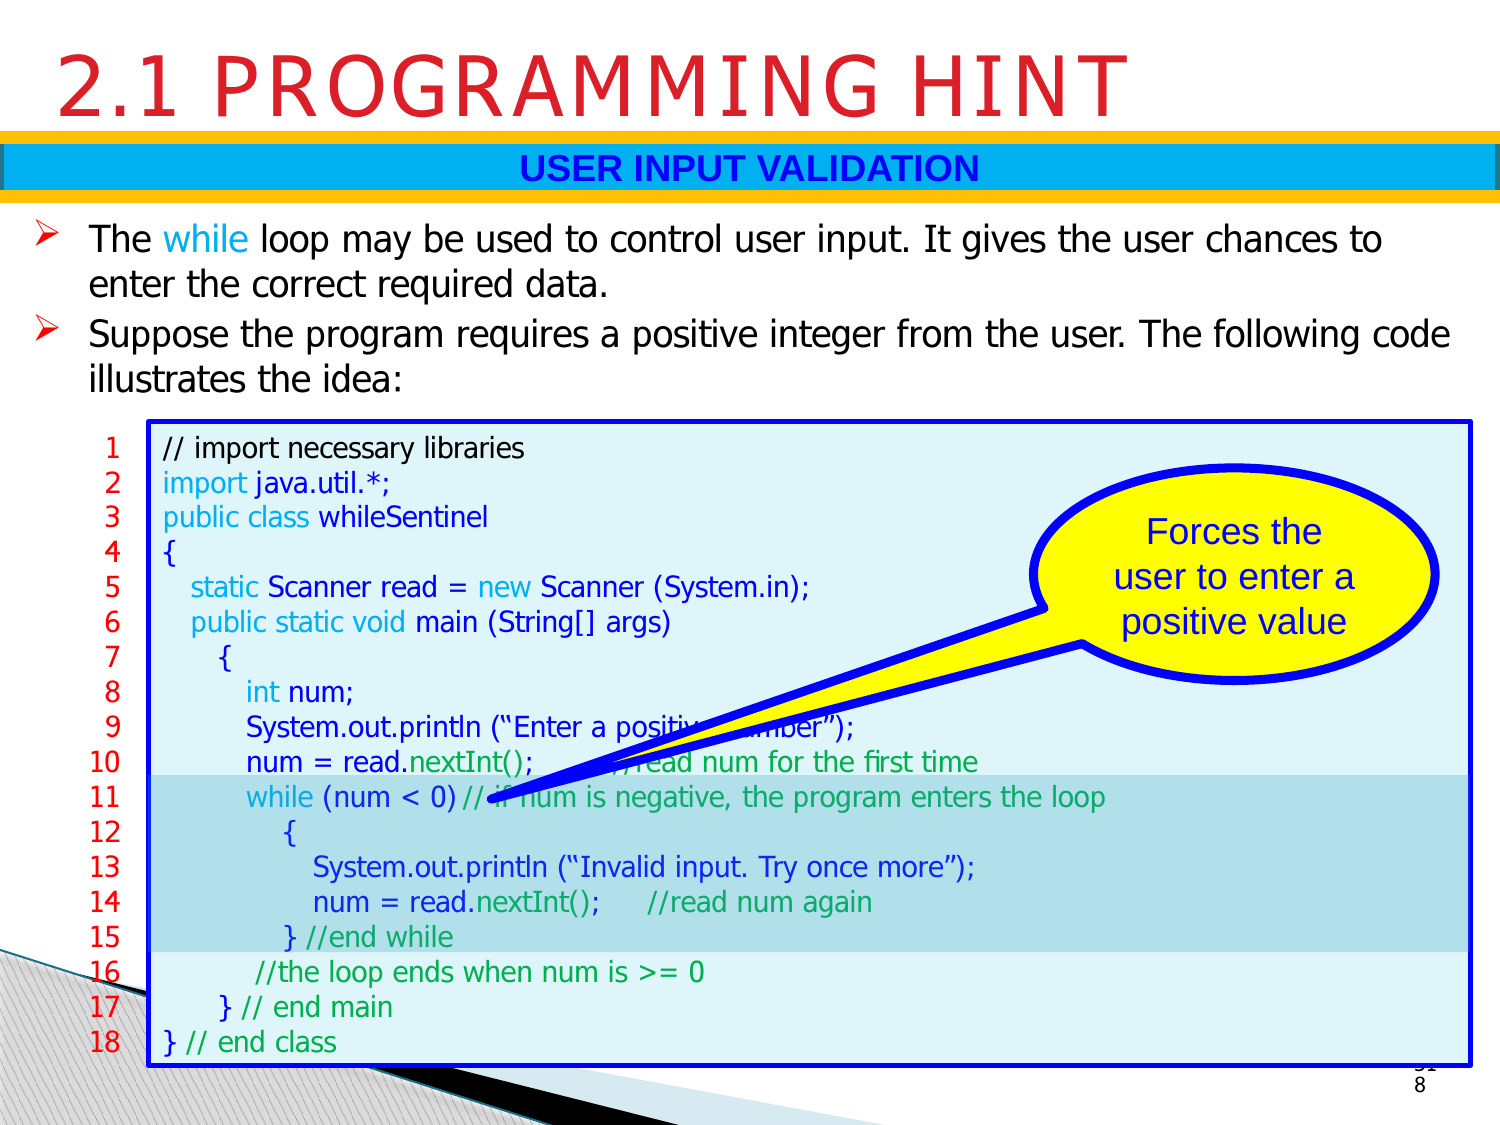

# 2.1 PROGRAMMING HINT
USER INPUT VALIDATION
The while loop may be used to control user input. It gives the user chances to enter the correct required data.
Suppose the program requires a positive integer from the user. The following code illustrates the idea:
1
2
3
4
5
6
7
8
9
10
11
12
13
14
15
16
17
18
// import necessary libraries
import java.util.*;
public class whileSentinel
{
   static Scanner read = new Scanner (System.in);
   public static void main (String[] args)
      {
         int num;
         System.out.println (“Enter a positive number”);
         num = read.nextInt();	//read num for the first time
         while (num < 0)	// if num is negative, the program enters the loop
             {
	System.out.println (“Invalid input. Try once more”);
	num = read.nextInt();     //read num again
             } //end while
          //the loop ends when num is >= 0
      } // end main
} // end class
Forces the user to enter a positive value

318